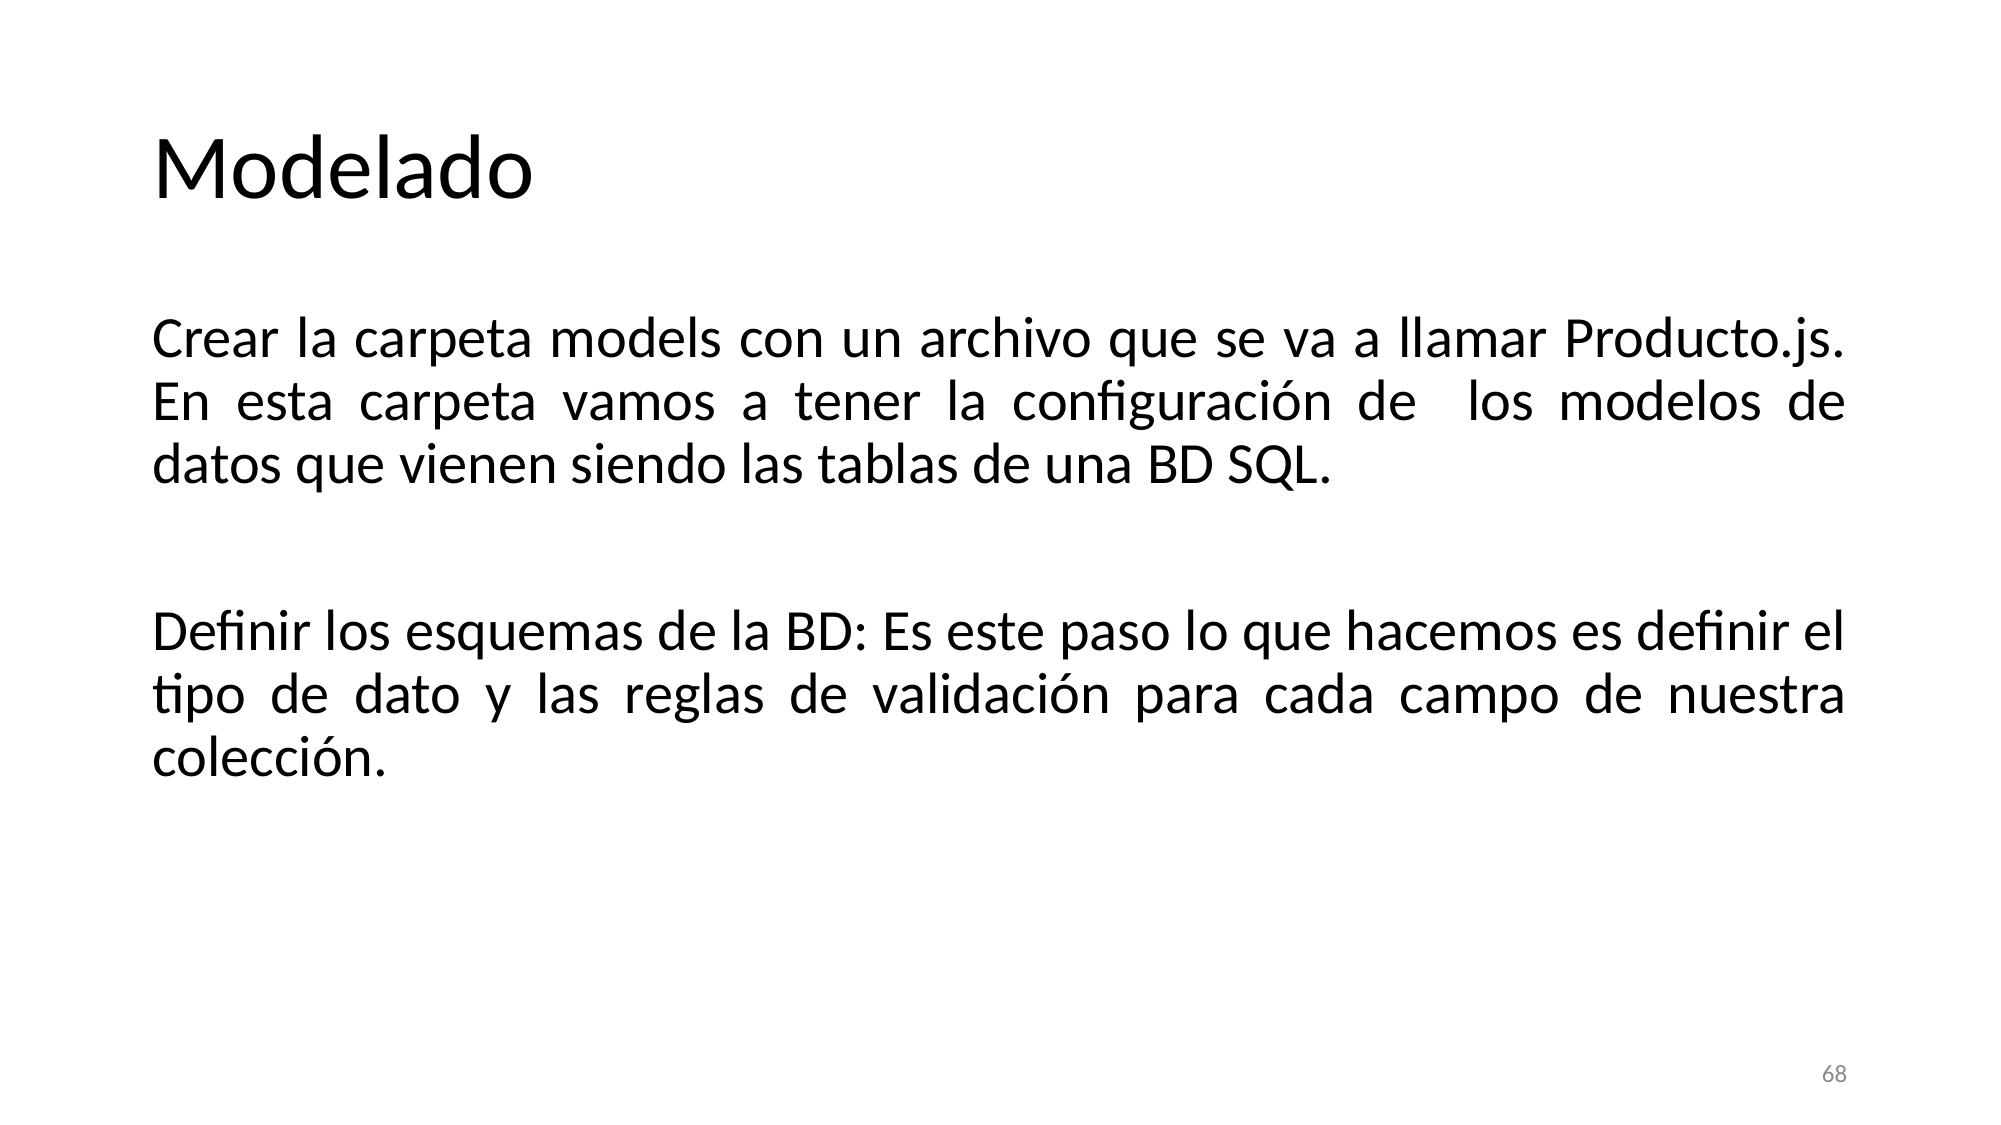

# Modelado
Crear la carpeta models con un archivo que se va a llamar Producto.js. En esta carpeta vamos a tener la configuración de  los modelos de datos que vienen siendo las tablas de una BD SQL.

Definir los esquemas de la BD: Es este paso lo que hacemos es definir el tipo de dato y las reglas de validación para cada campo de nuestra colección.

68